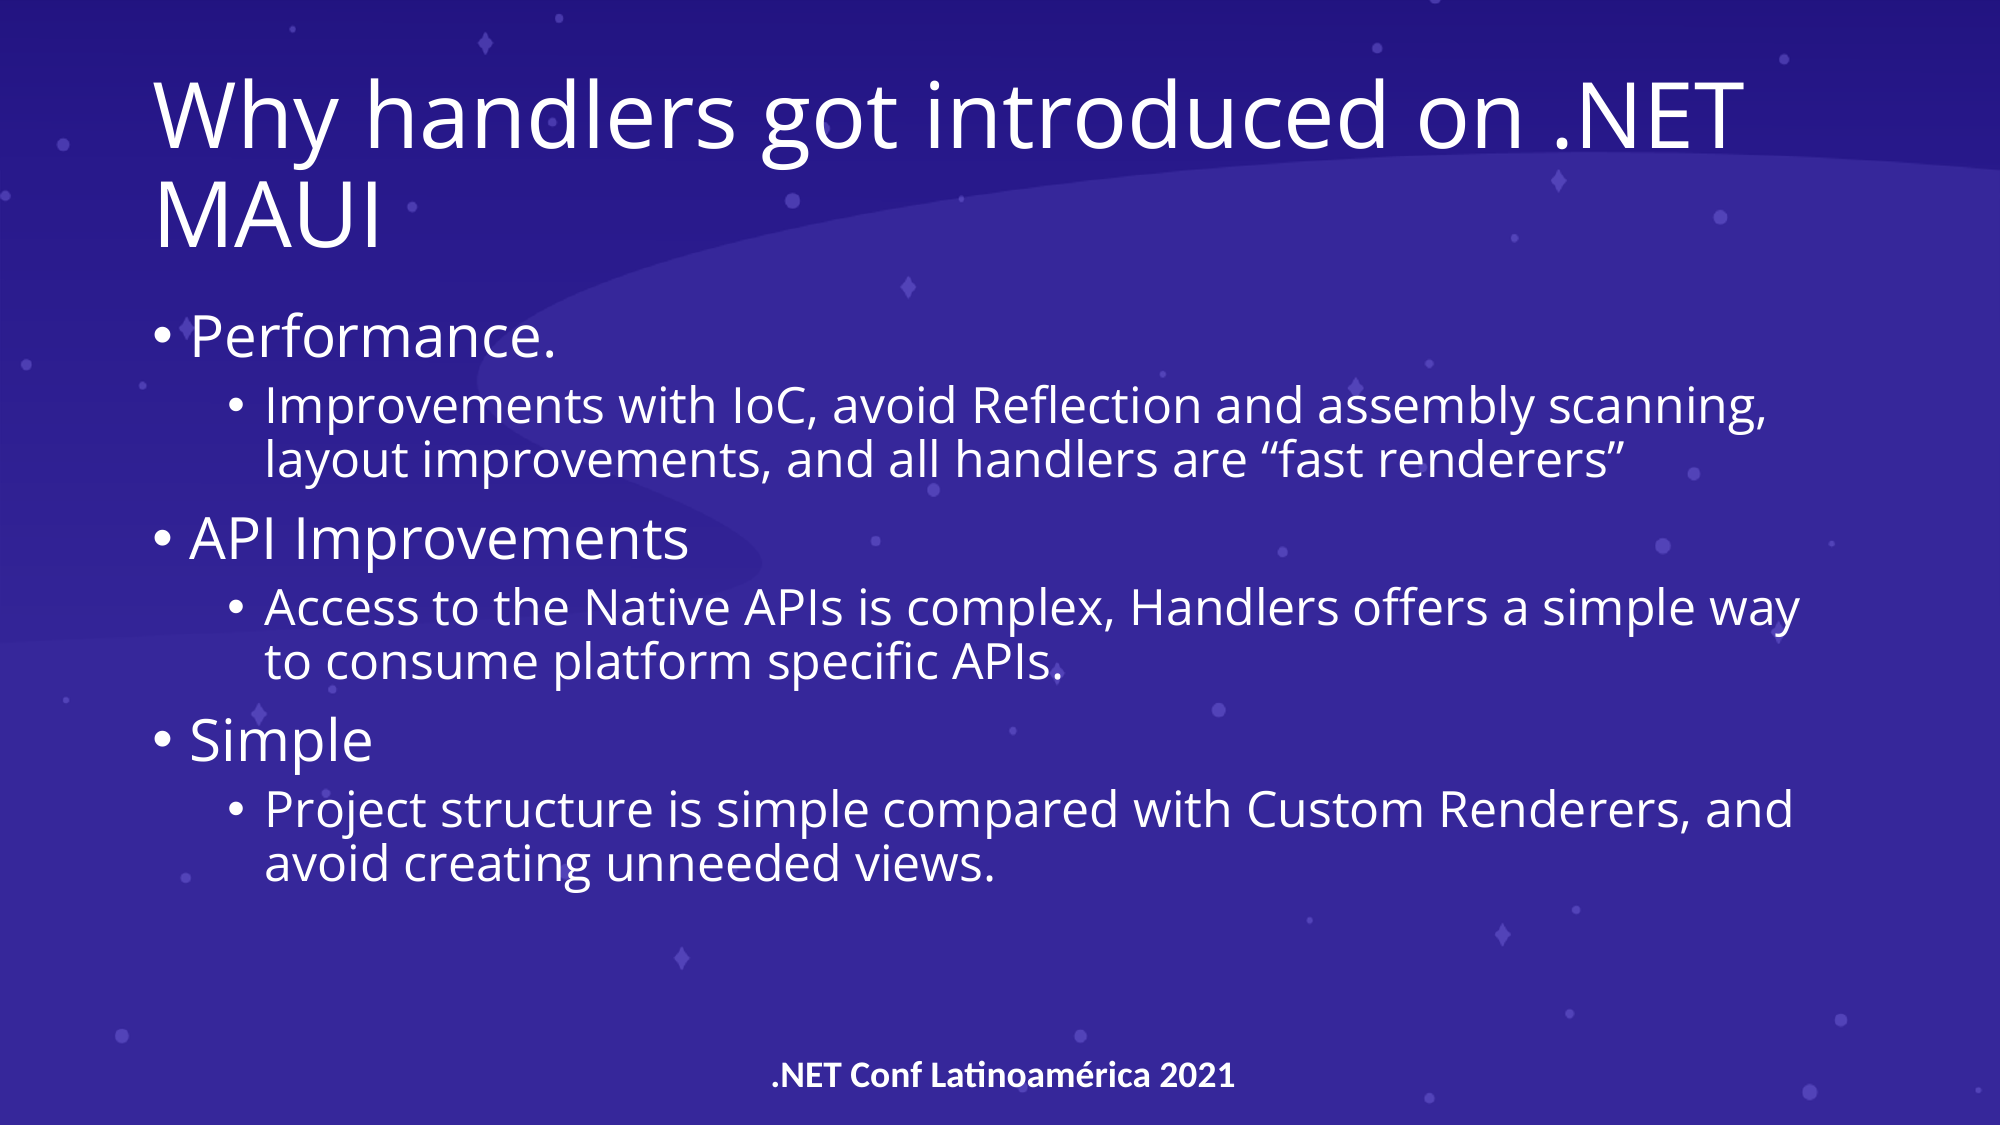

# Why handlers got introduced on .NET MAUI
Performance.
Improvements with IoC, avoid Reflection and assembly scanning, layout improvements, and all handlers are “fast renderers”
API Improvements
Access to the Native APIs is complex, Handlers offers a simple way to consume platform specific APIs.
Simple
Project structure is simple compared with Custom Renderers, and avoid creating unneeded views.